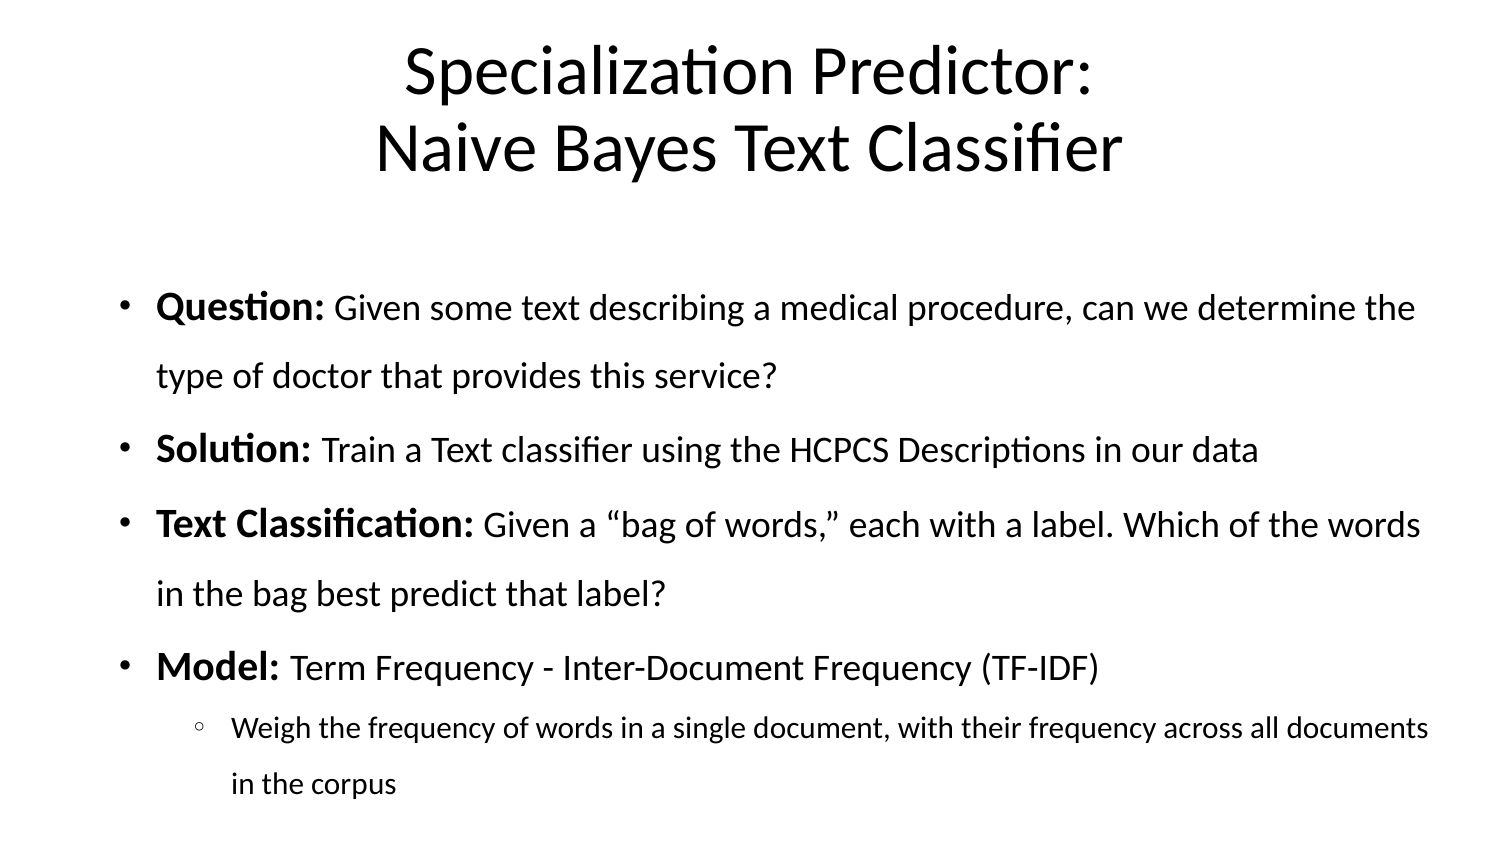

# Specialization Predictor:
Naive Bayes Text Classifier
Question: Given some text describing a medical procedure, can we determine the  type of doctor that provides this service?
Solution: Train a Text classifier using the HCPCS Descriptions in our data
Text Classification: Given a “bag of words,” each with a label. Which of the words in the bag best predict that label?
Model: Term Frequency - Inter-Document Frequency (TF-IDF)
Weigh the frequency of words in a single document, with their frequency across all documents in the corpus